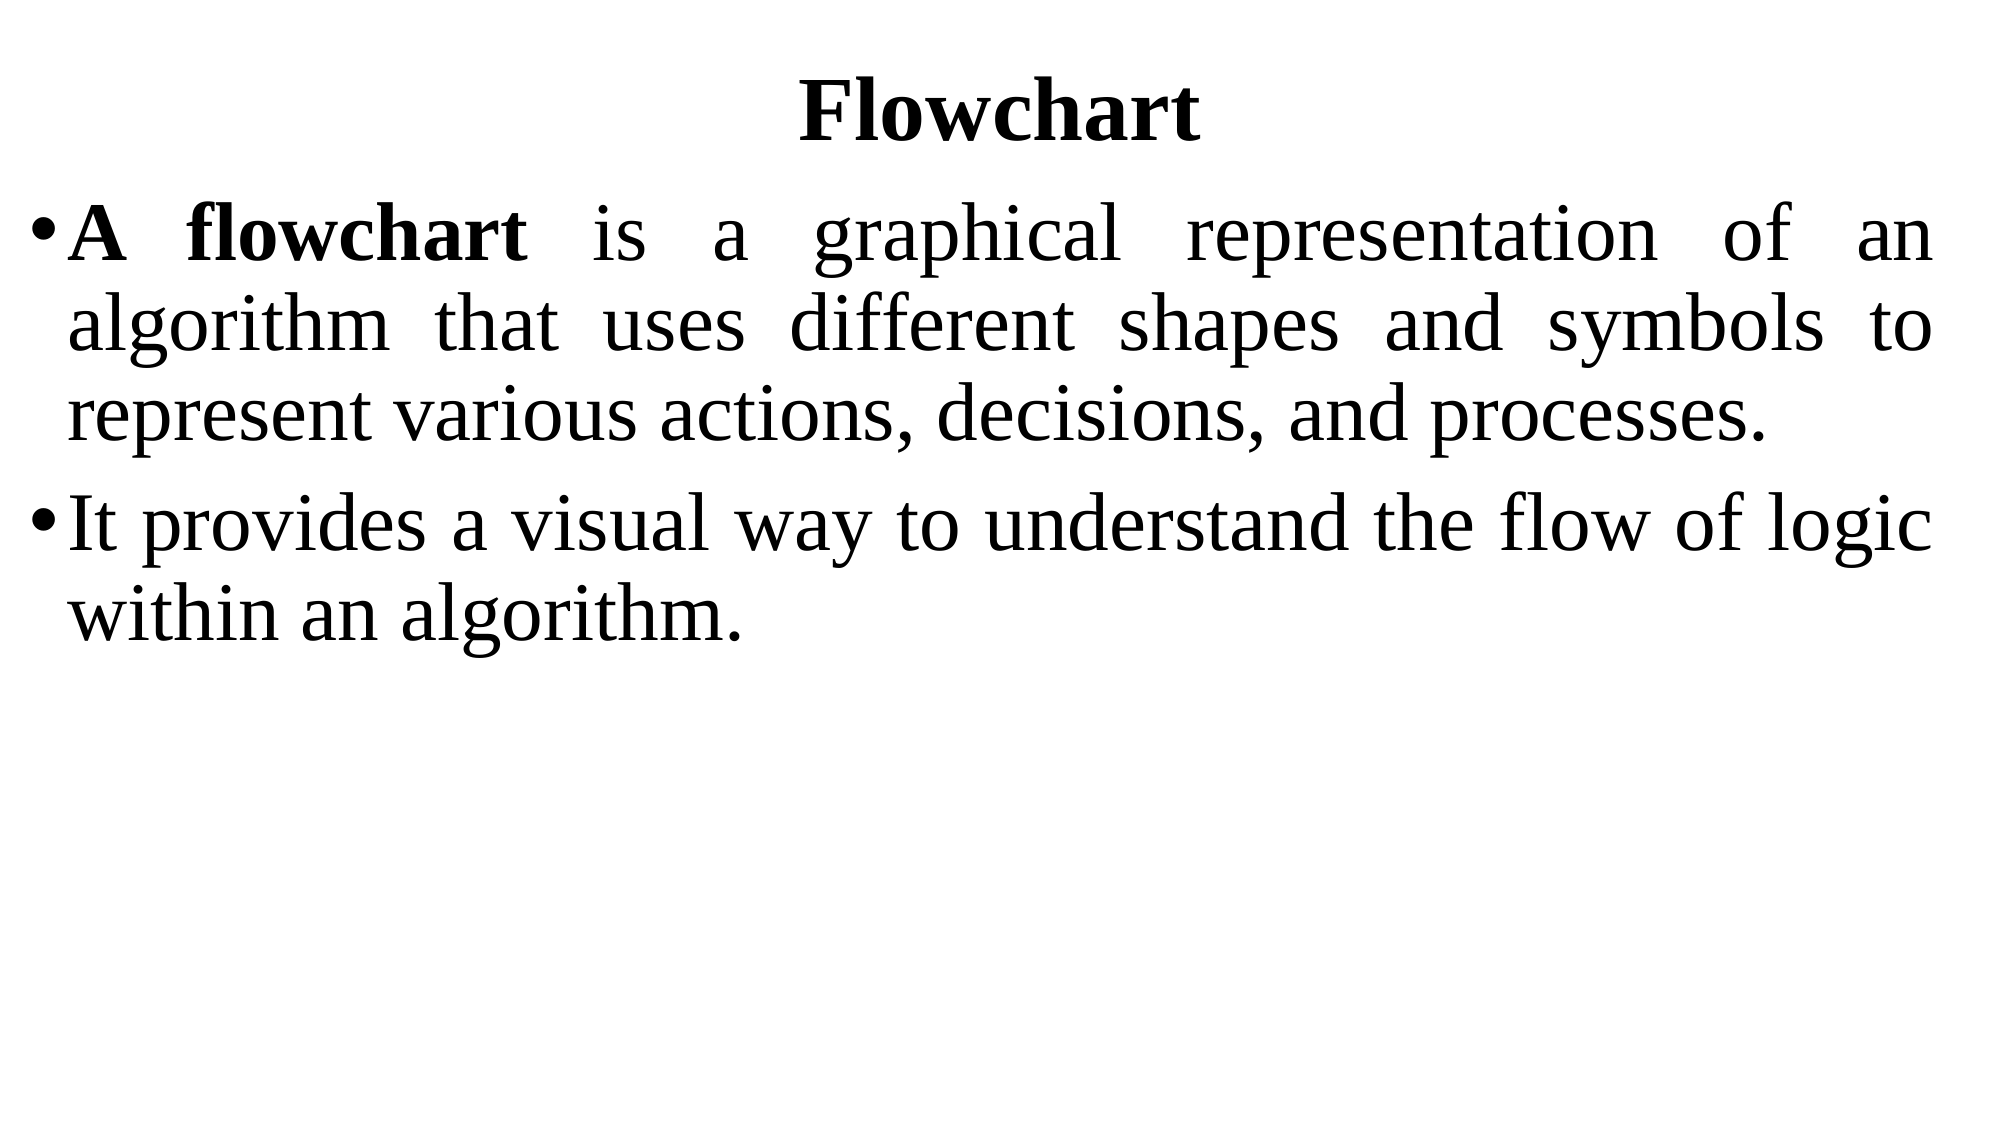

# Flowchart
A flowchart is a graphical representation of an algorithm that uses different shapes and symbols to represent various actions, decisions, and processes.
It provides a visual way to understand the flow of logic within an algorithm.